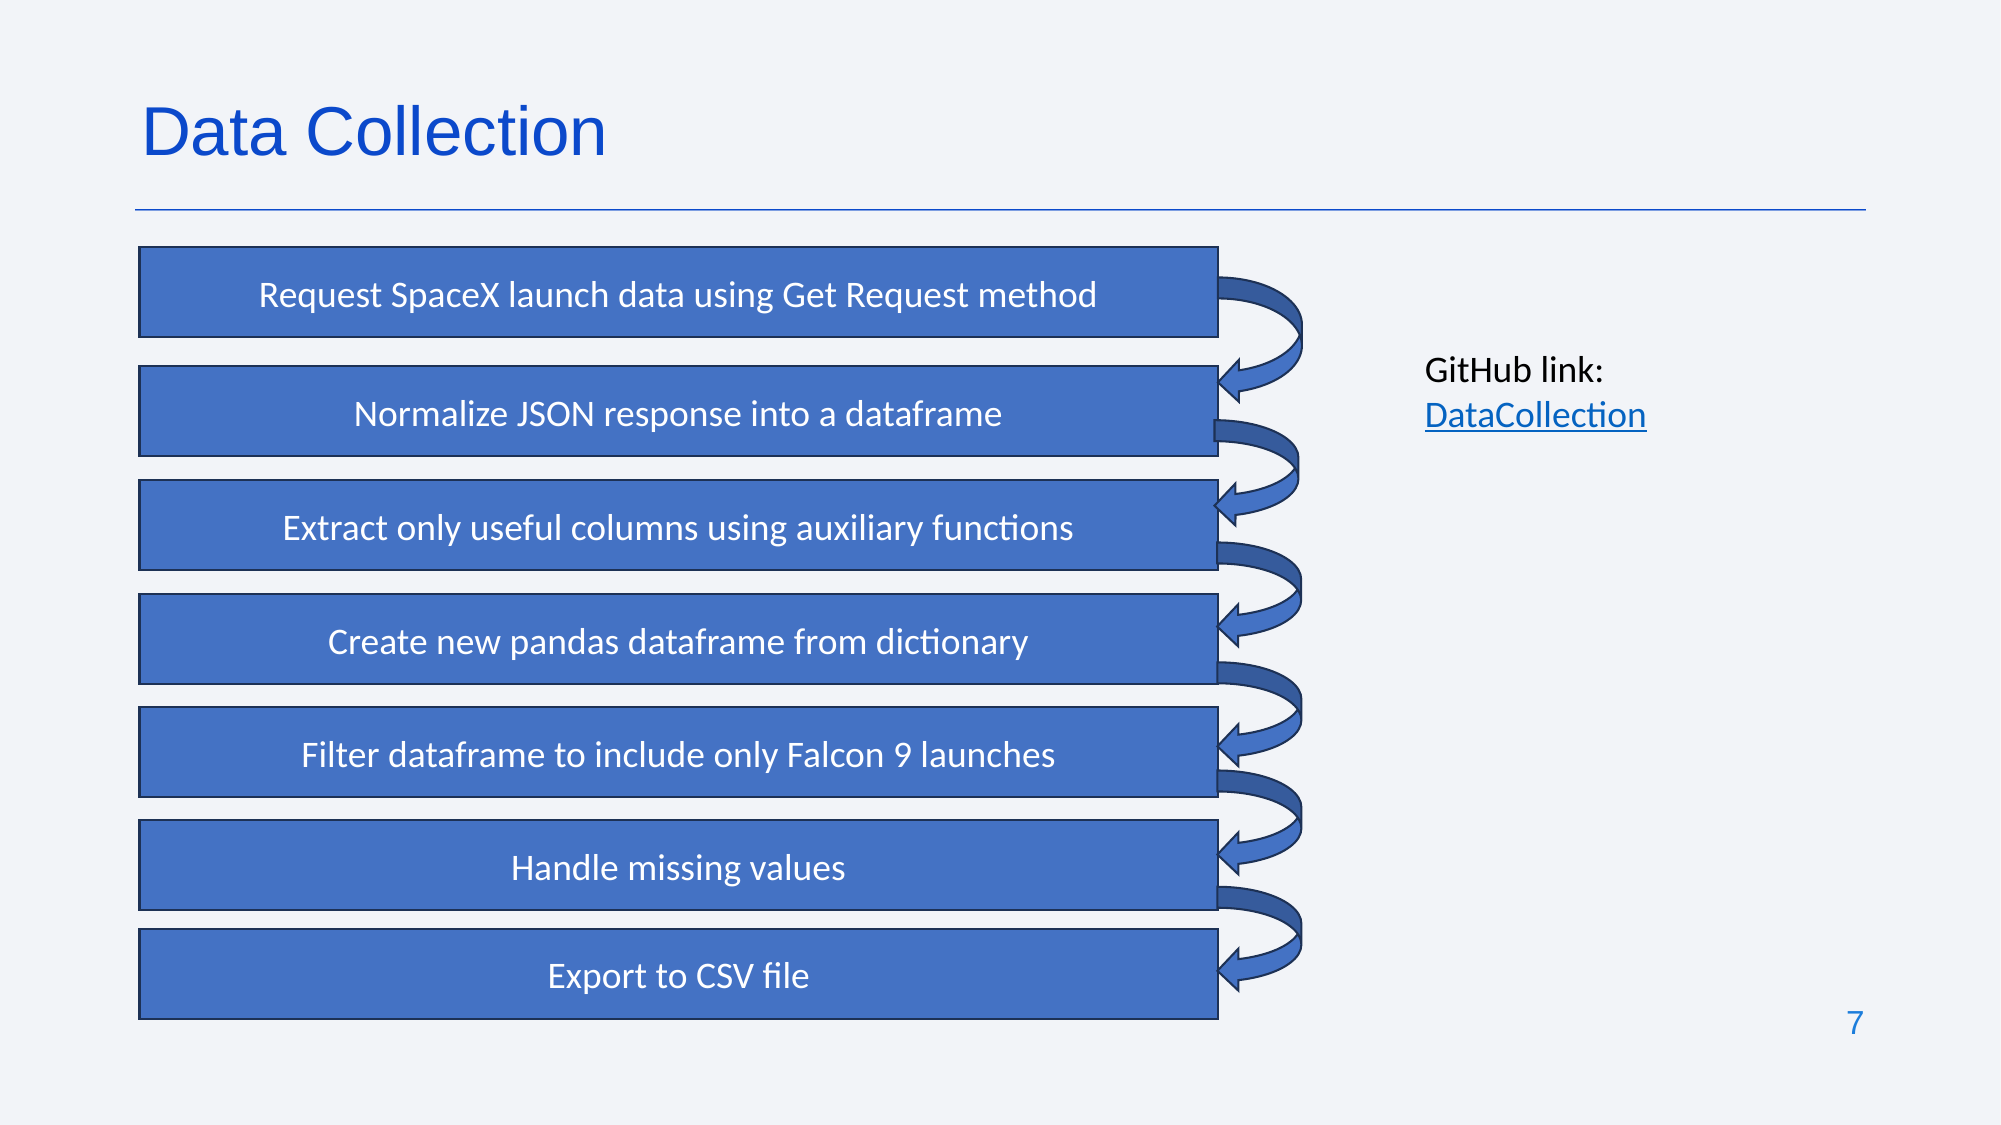

Data Collection
Request SpaceX launch data using Get Request method

GitHub link:
DataCollection
Normalize JSON response into a dataframe

Extract only useful columns using auxiliary functions

Create new pandas dataframe from dictionary

Filter dataframe to include only Falcon 9 launches

Handle missing values

Export to CSV file
7